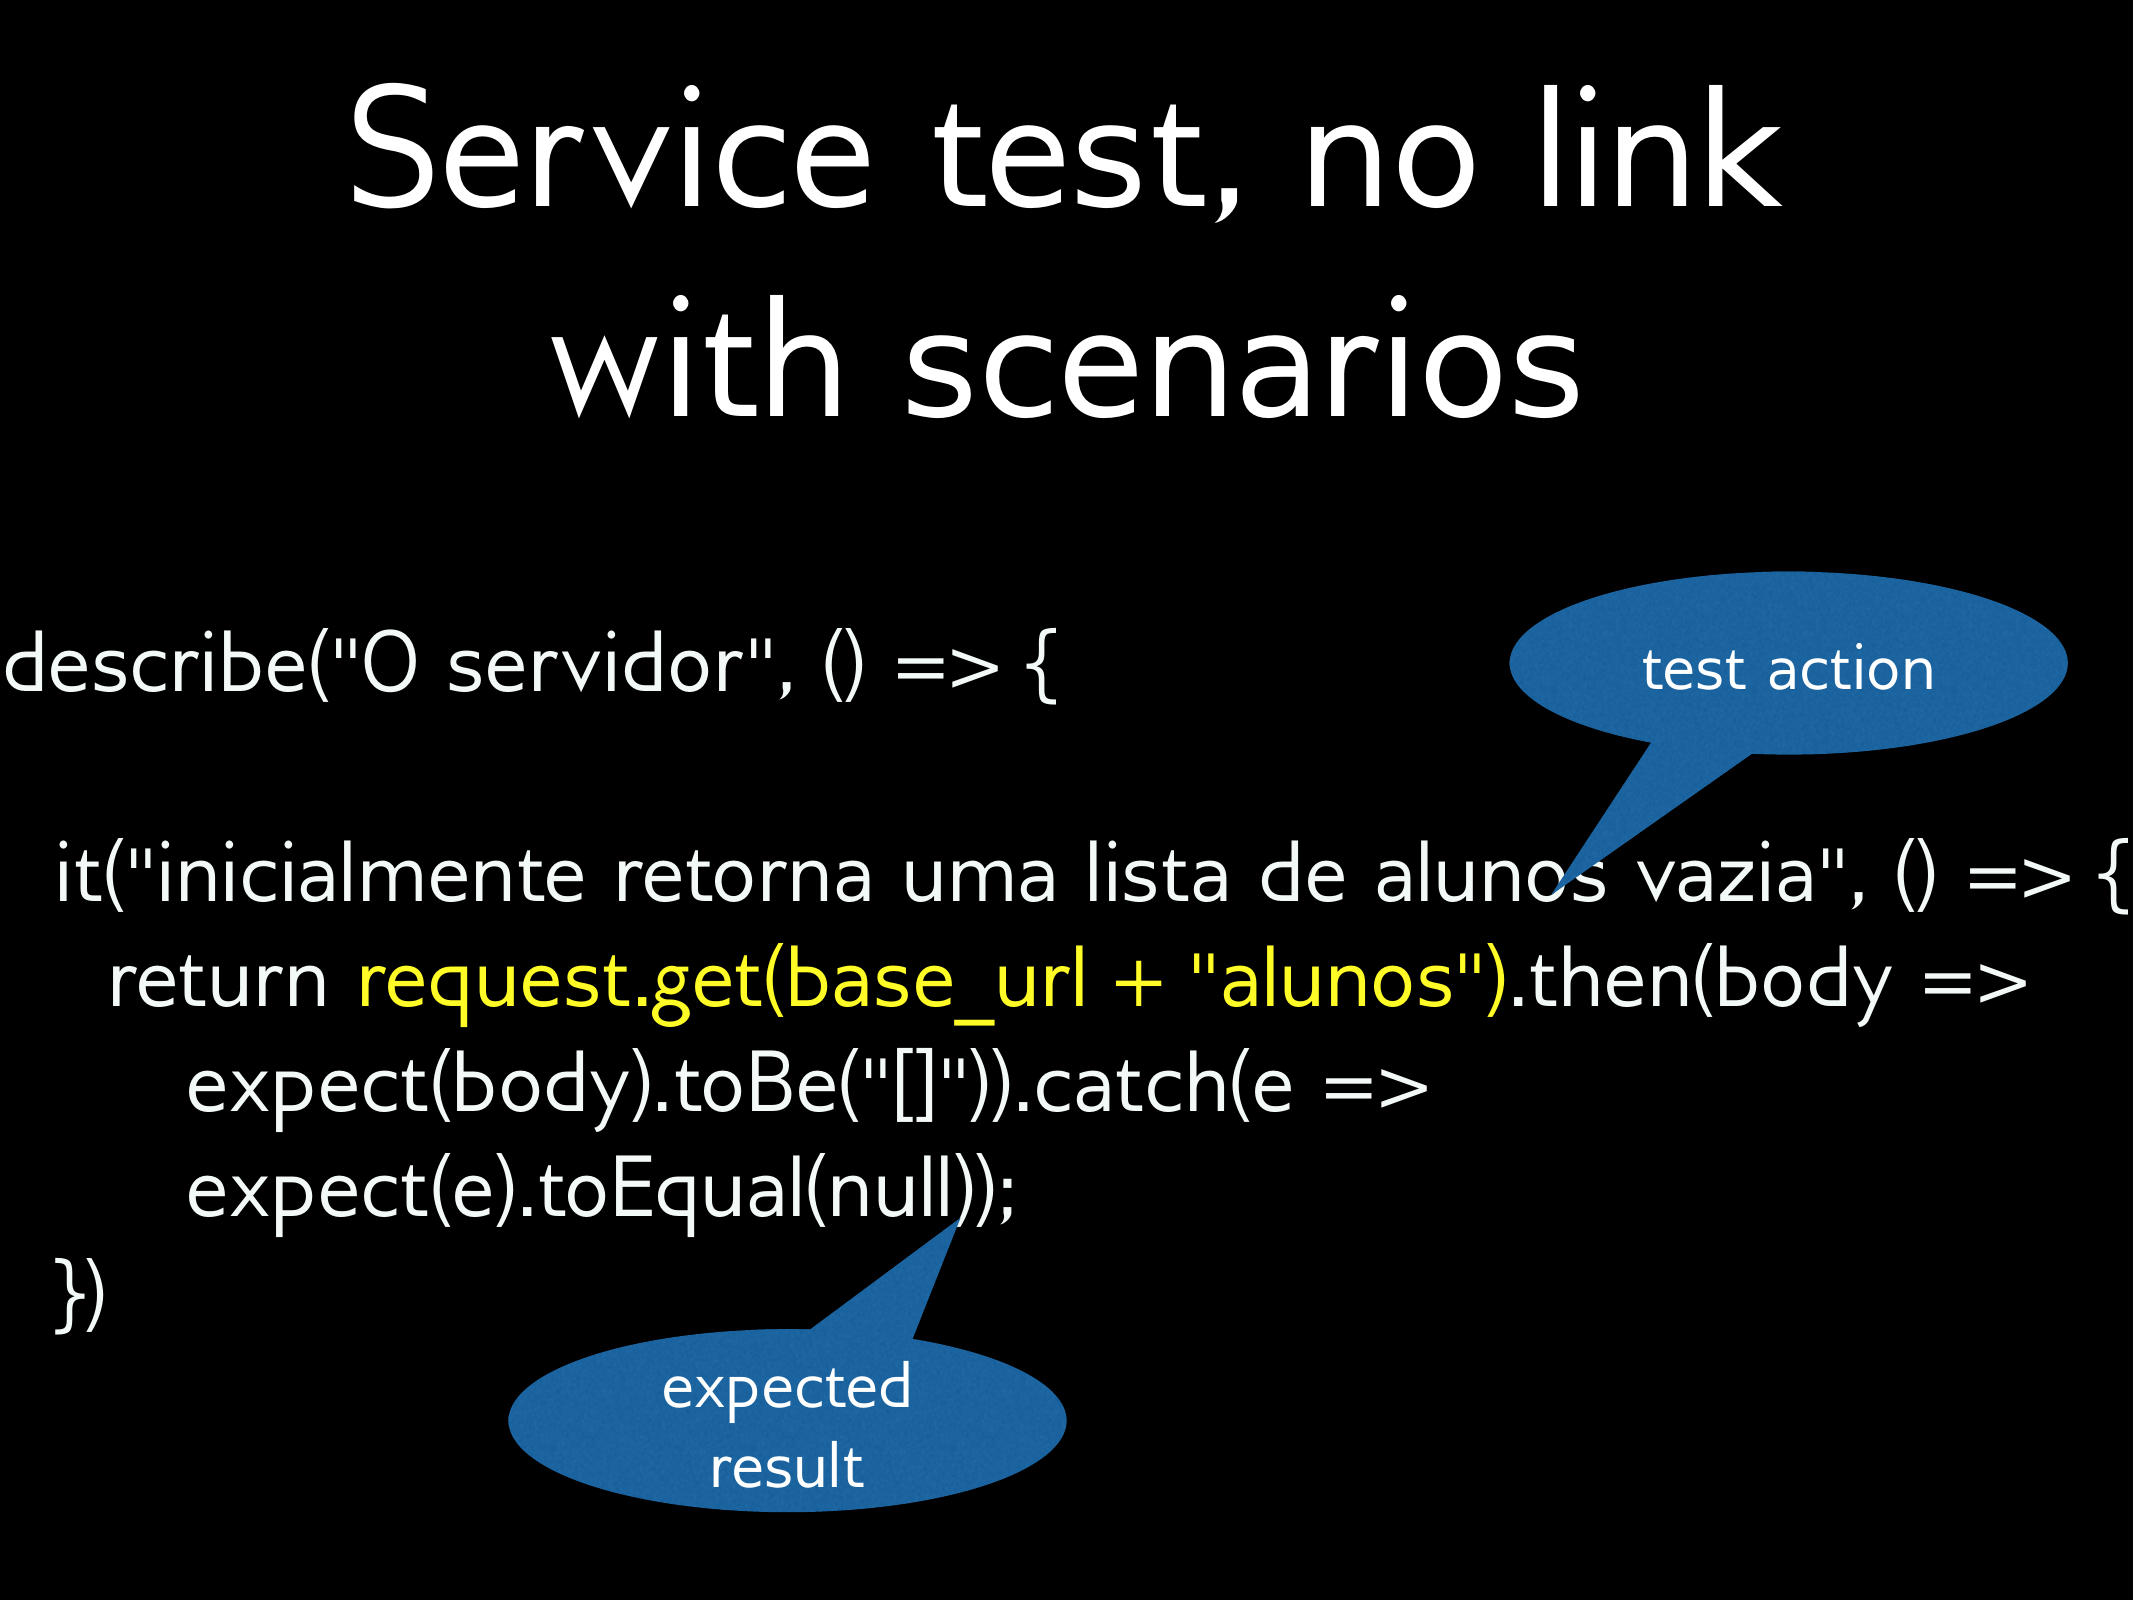

# Service test, no link with scenarios
describe("O servidor", () => {

  it("inicialmente retorna uma lista de alunos vazia", () => {
    return request.get(base_url + "alunos").then(body =>
       expect(body).toBe("[]")).catch(e =>
       expect(e).toEqual(null));
  })
test action
expected result